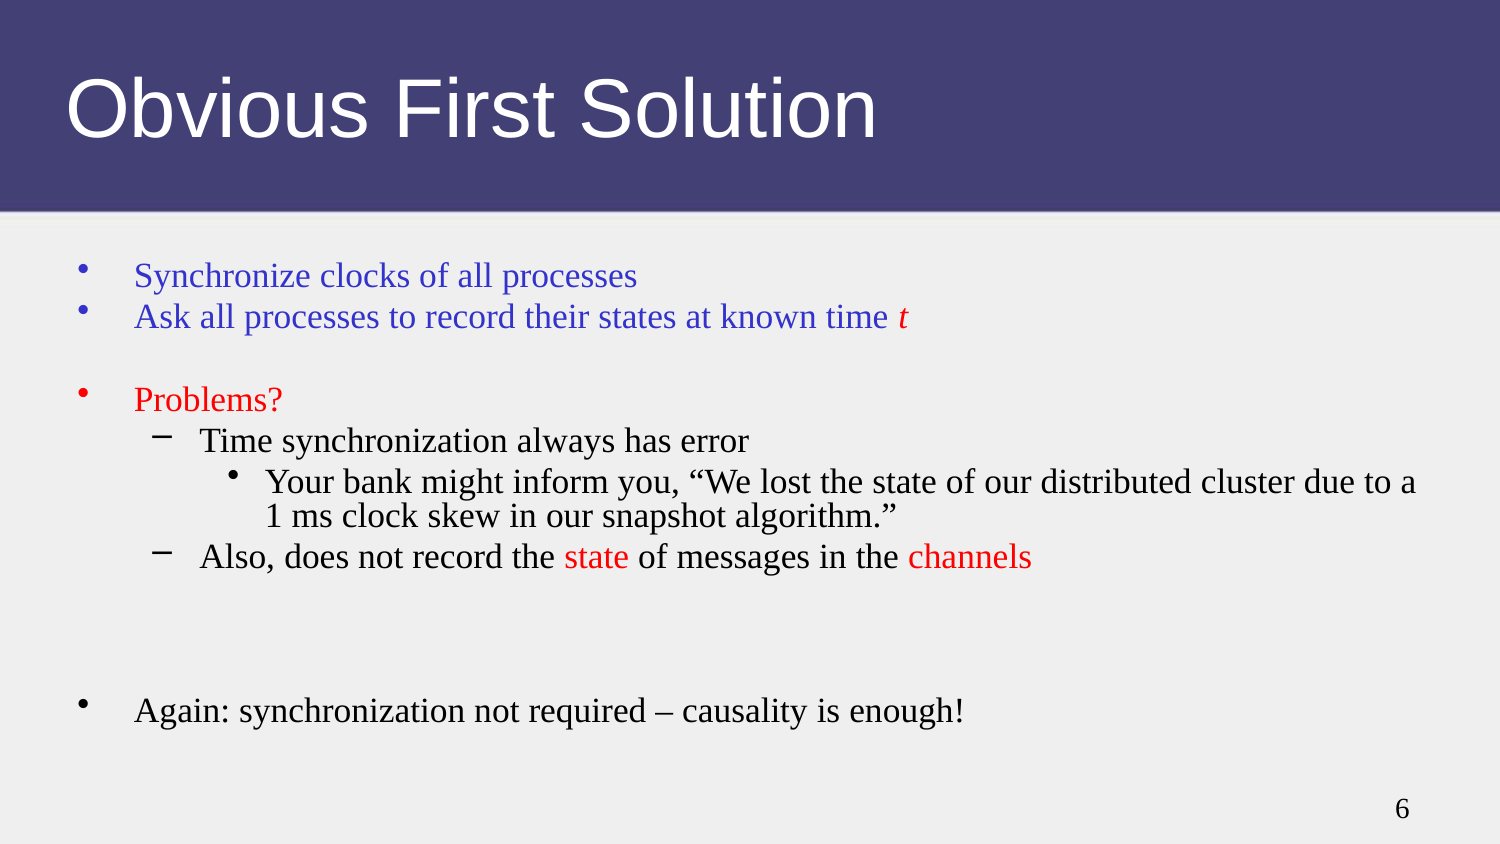

# Obvious First Solution
Synchronize clocks of all processes
Ask all processes to record their states at known time t

Problems?
Time synchronization always has error
Your bank might inform you, “We lost the state of our distributed cluster due to a 1 ms clock skew in our snapshot algorithm.”
Also, does not record the state of messages in the channels

Again: synchronization not required – causality is enough!

6